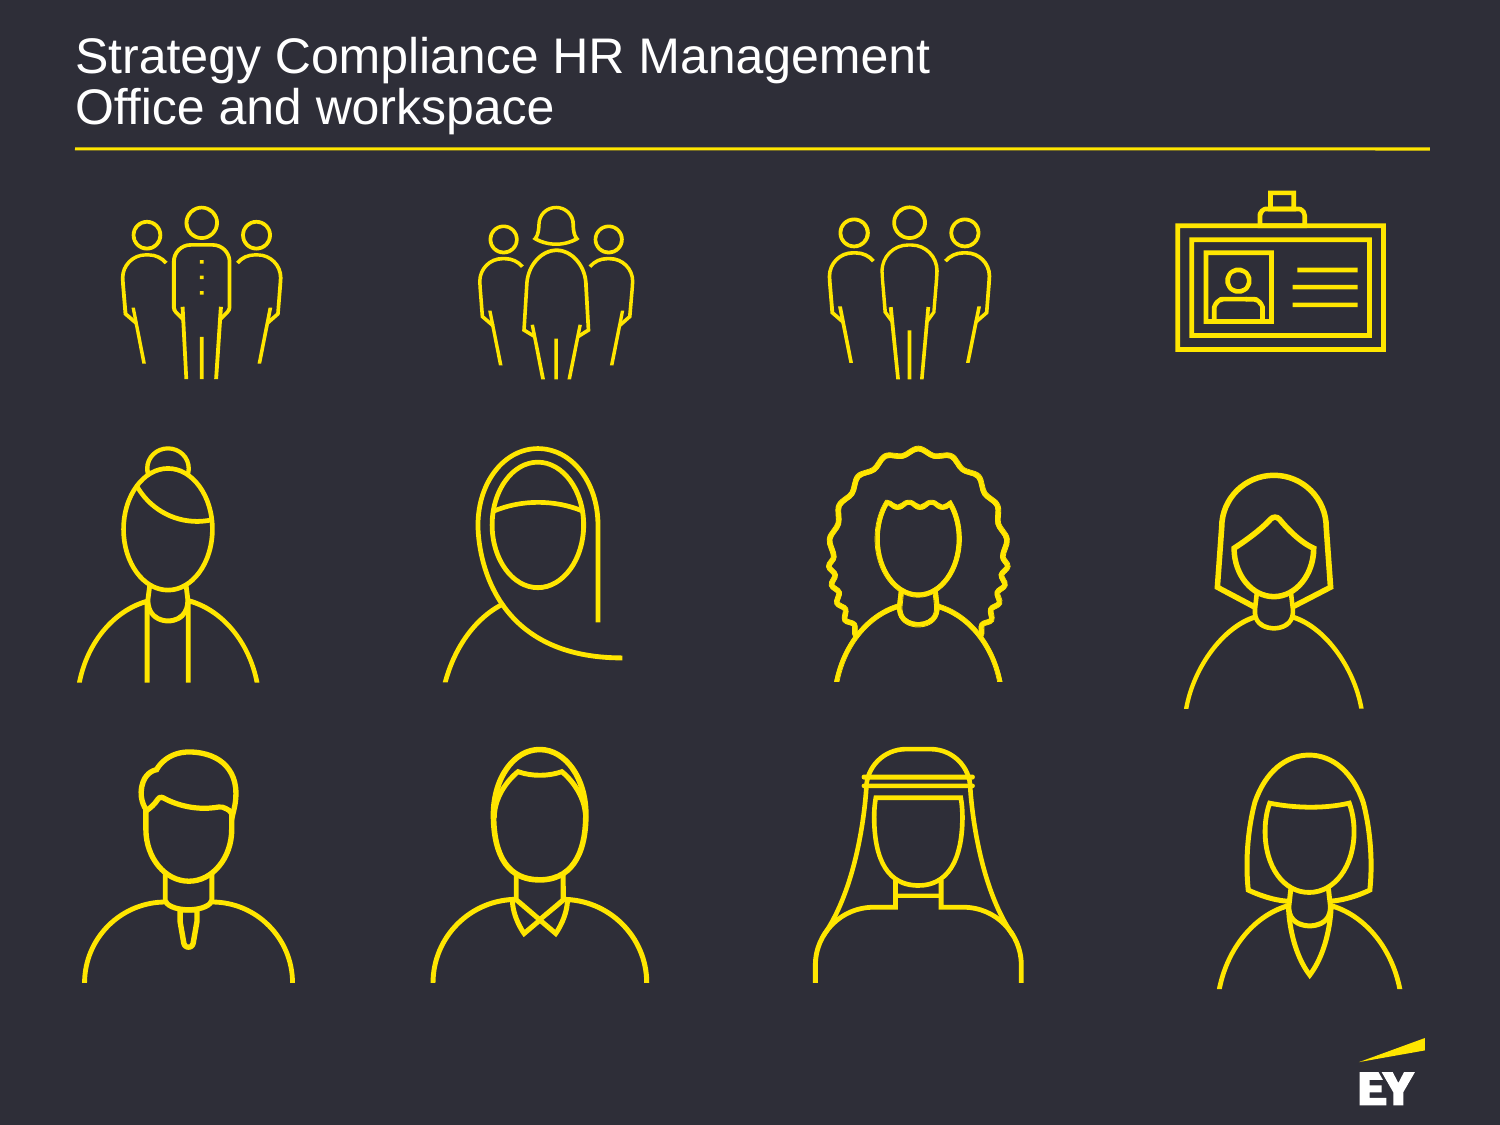

# Strategy Compliance HR Management Office and workspace